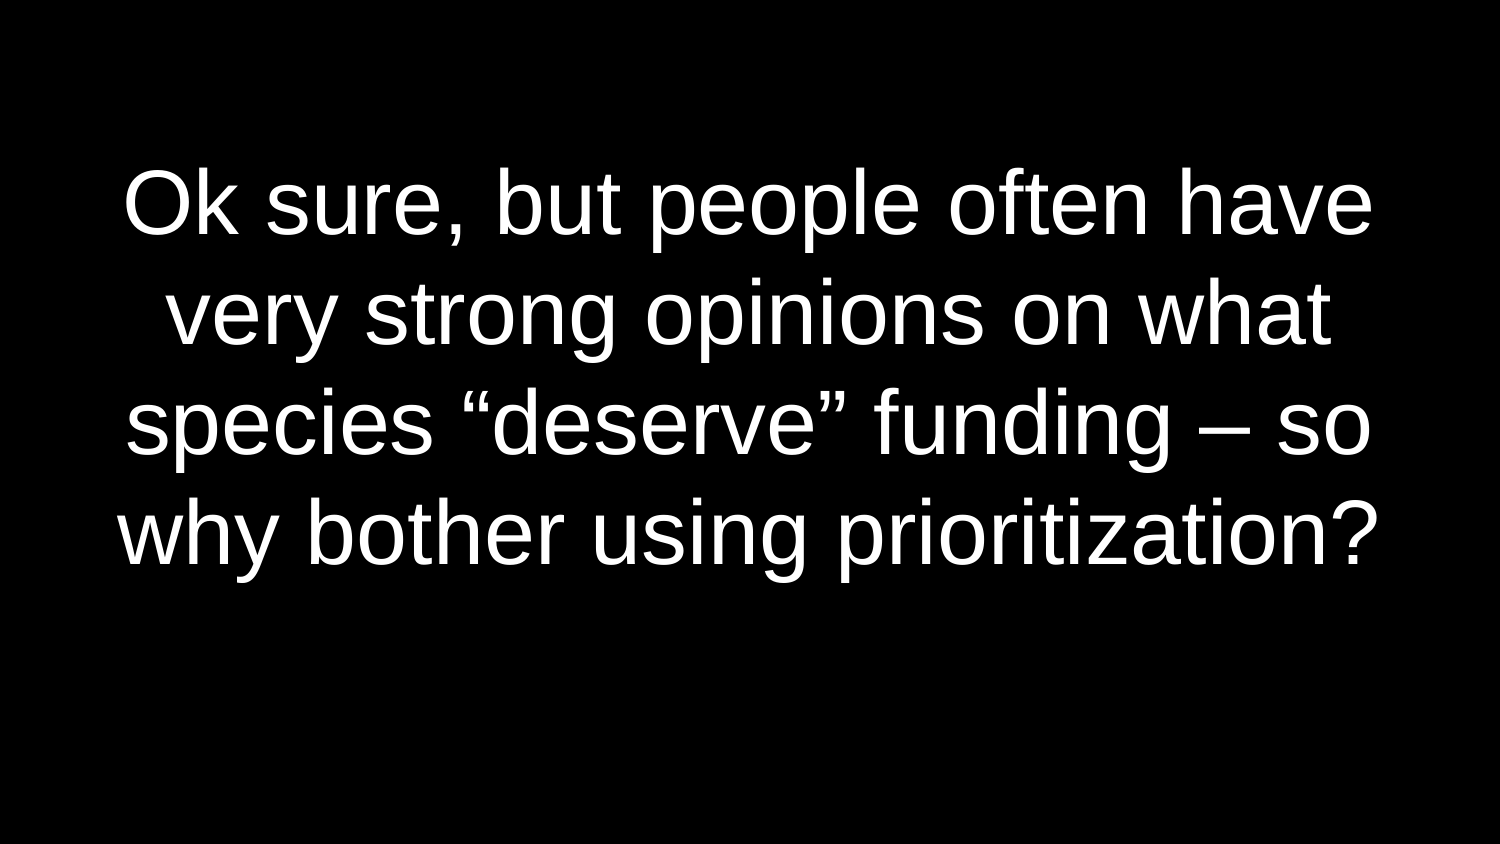

# Ok sure, but people often have very strong opinions on what species “deserve” funding – so why bother using prioritization?